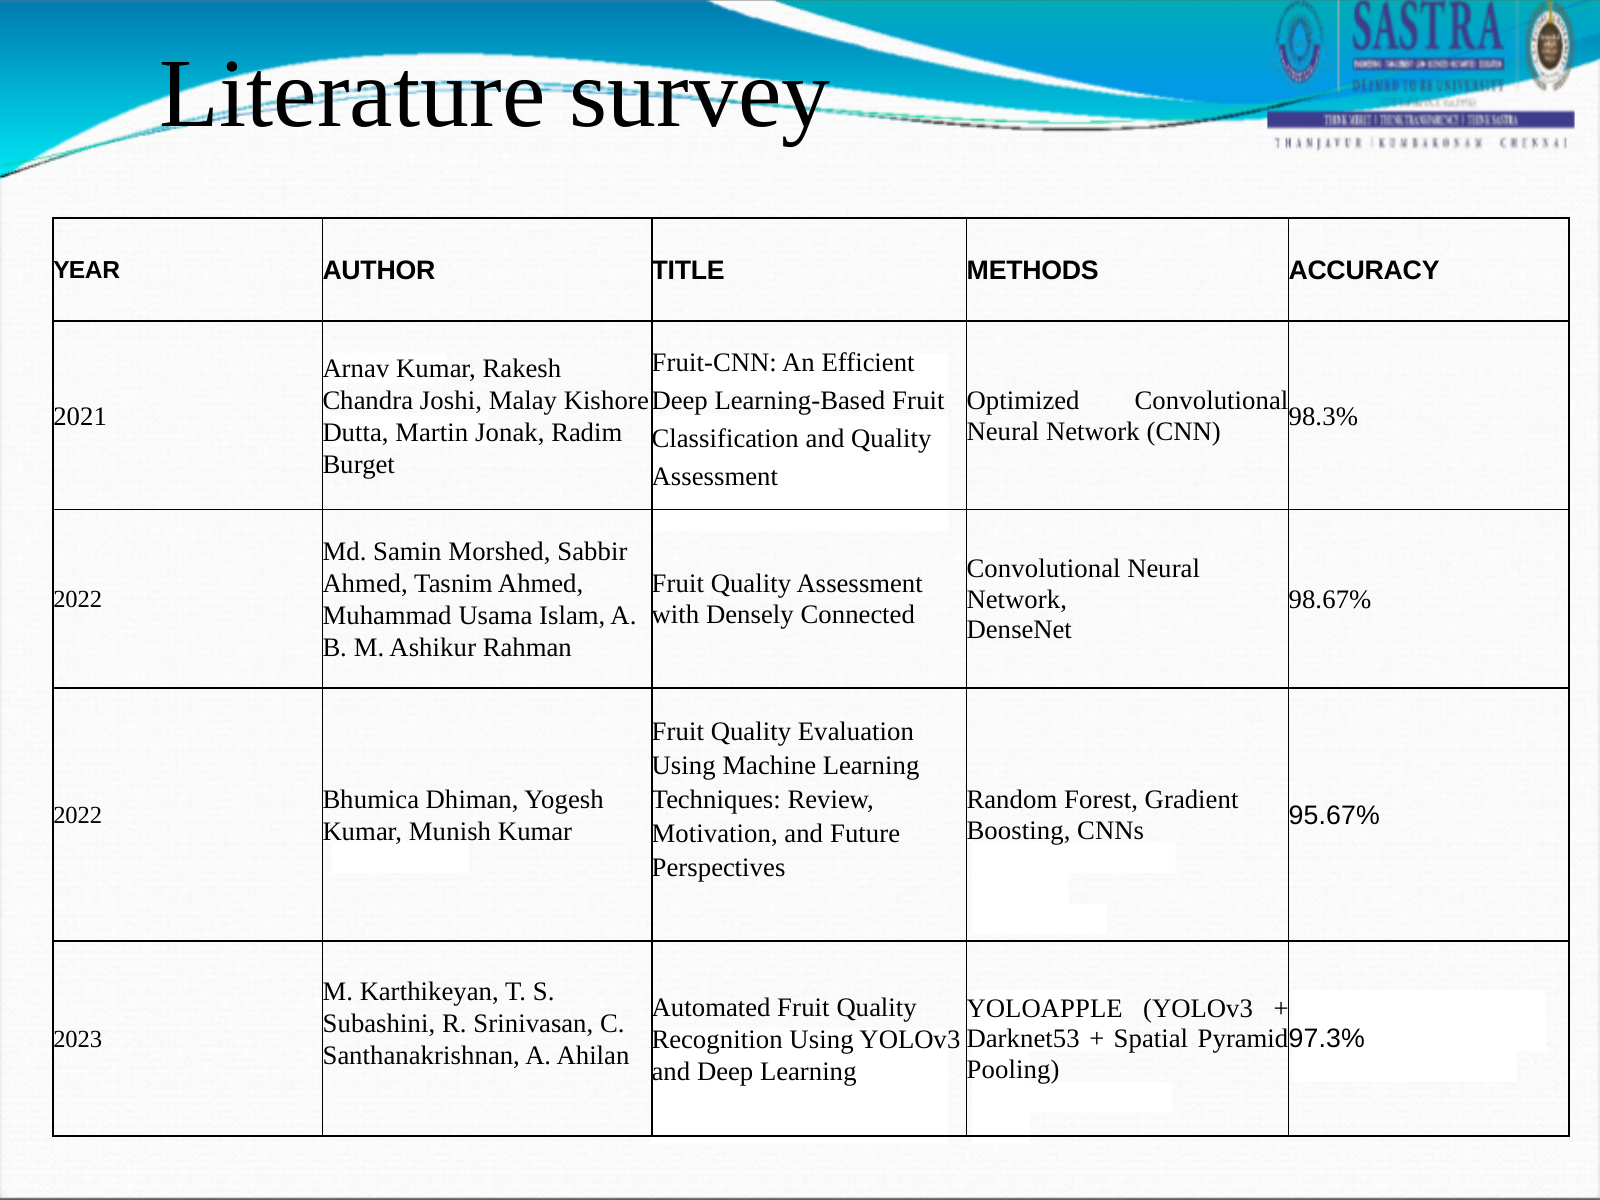

Literature survey
| YEAR | AUTHOR | TITLE | METHODS | ACCURACY |
| --- | --- | --- | --- | --- |
| 2021 | Arnav Kumar, Rakesh Chandra Joshi, Malay Kishore Dutta, Martin Jonak, Radim Burget | Fruit-CNN: An Efficient Deep Learning-Based Fruit Classification and Quality Assessment | Optimized Convolutional Neural Network (CNN) | 98.3% |
| 2022 | Md. Samin Morshed, Sabbir Ahmed, Tasnim Ahmed, Muhammad Usama Islam, A. B. M. Ashikur Rahman | Fruit Quality Assessment with Densely Connected | Convolutional Neural Network, DenseNet | 98.67% |
| 2022 | Bhumica Dhiman, Yogesh Kumar, Munish Kumar | Fruit Quality Evaluation Using Machine Learning Techniques: Review, Motivation, and Future Perspectives | Random Forest, Gradient Boosting, CNNs | 95.67% |
| 2023 | M. Karthikeyan, T. S. Subashini, R. Srinivasan, C. Santhanakrishnan, A. Ahilan | Automated Fruit Quality Recognition Using YOLOv3 and Deep Learning | YOLOAPPLE (YOLOv3 + Darknet53 + Spatial Pyramid Pooling) | 97.3% |